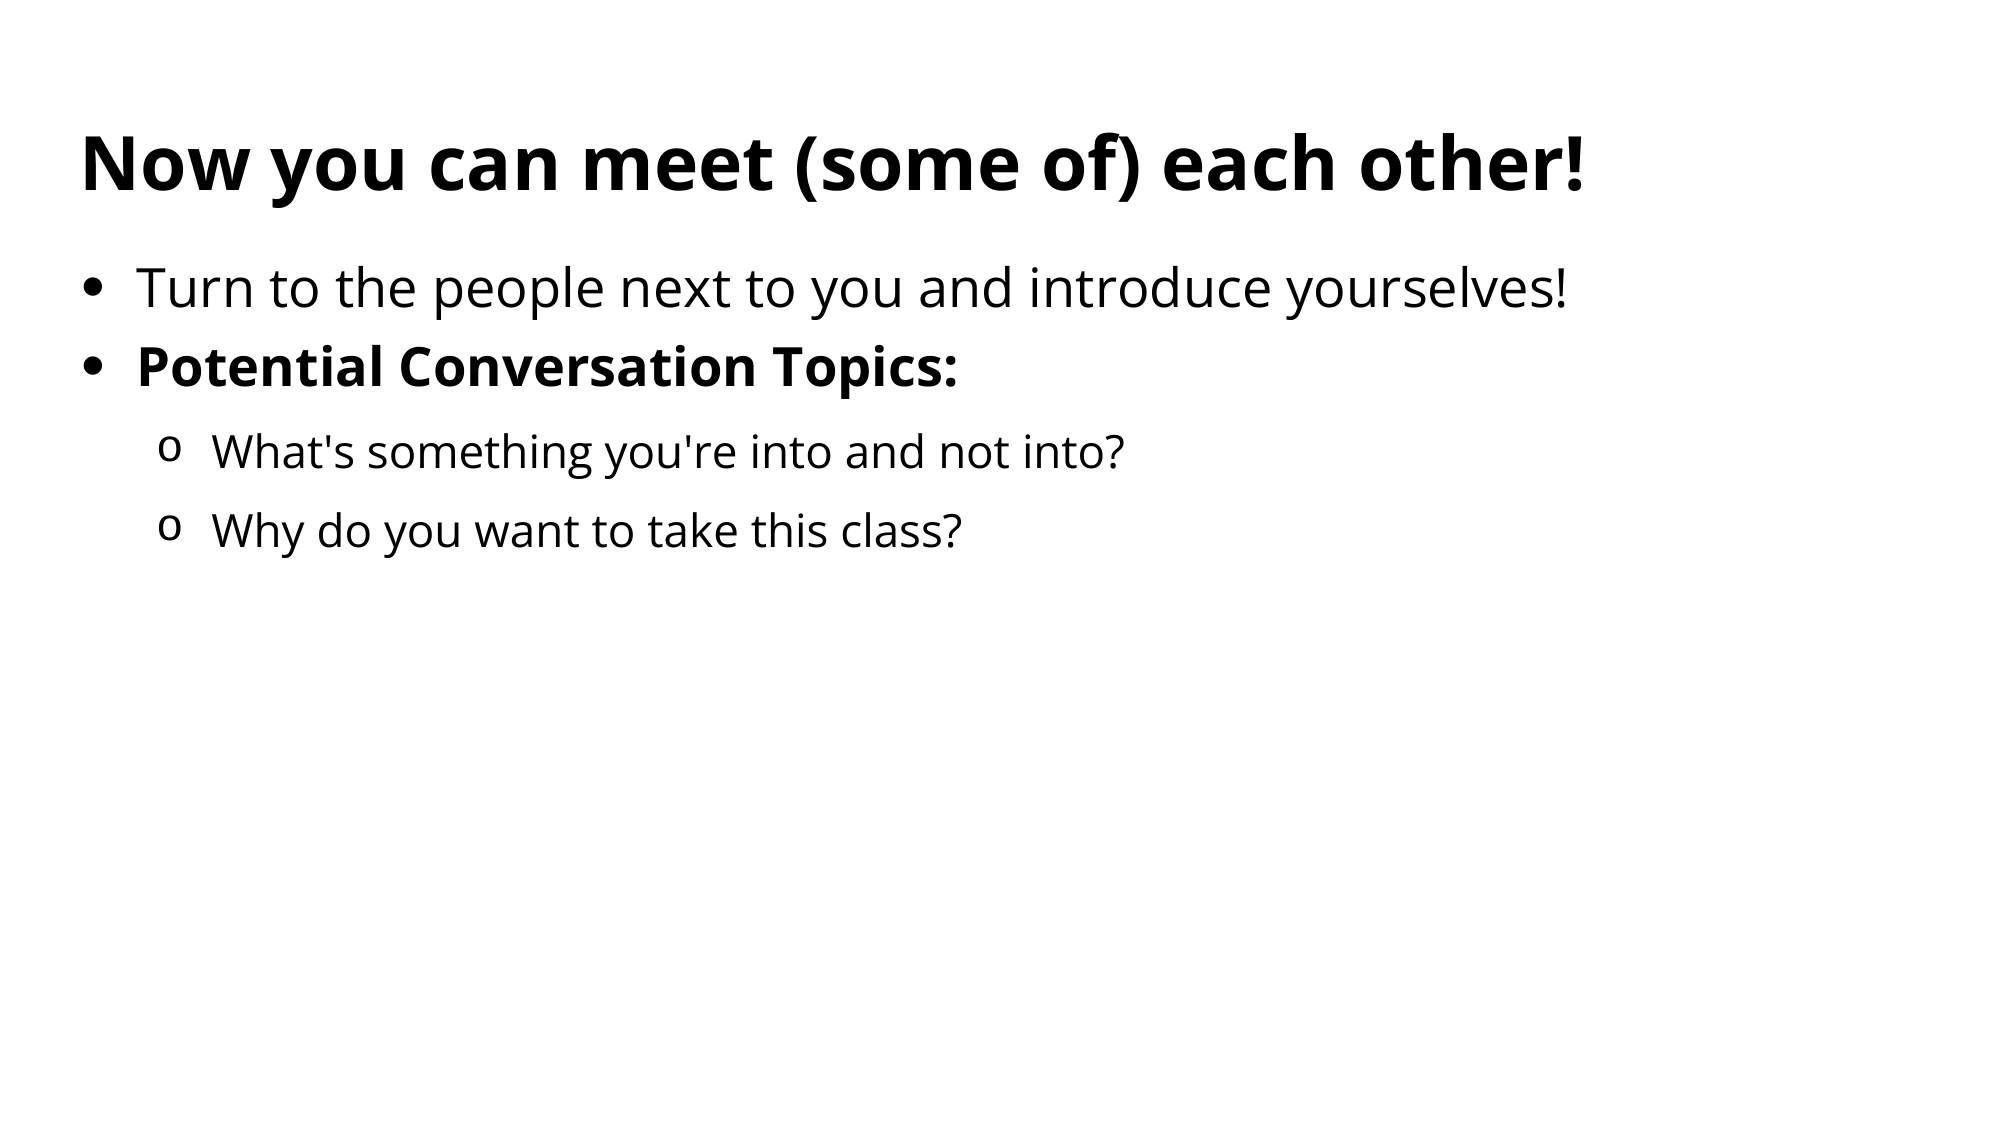

# Now you can meet (some of) each other!
Turn to the people next to you and introduce yourselves!
Potential Conversation Topics:
What's something you're into and not into?
Why do you want to take this class?